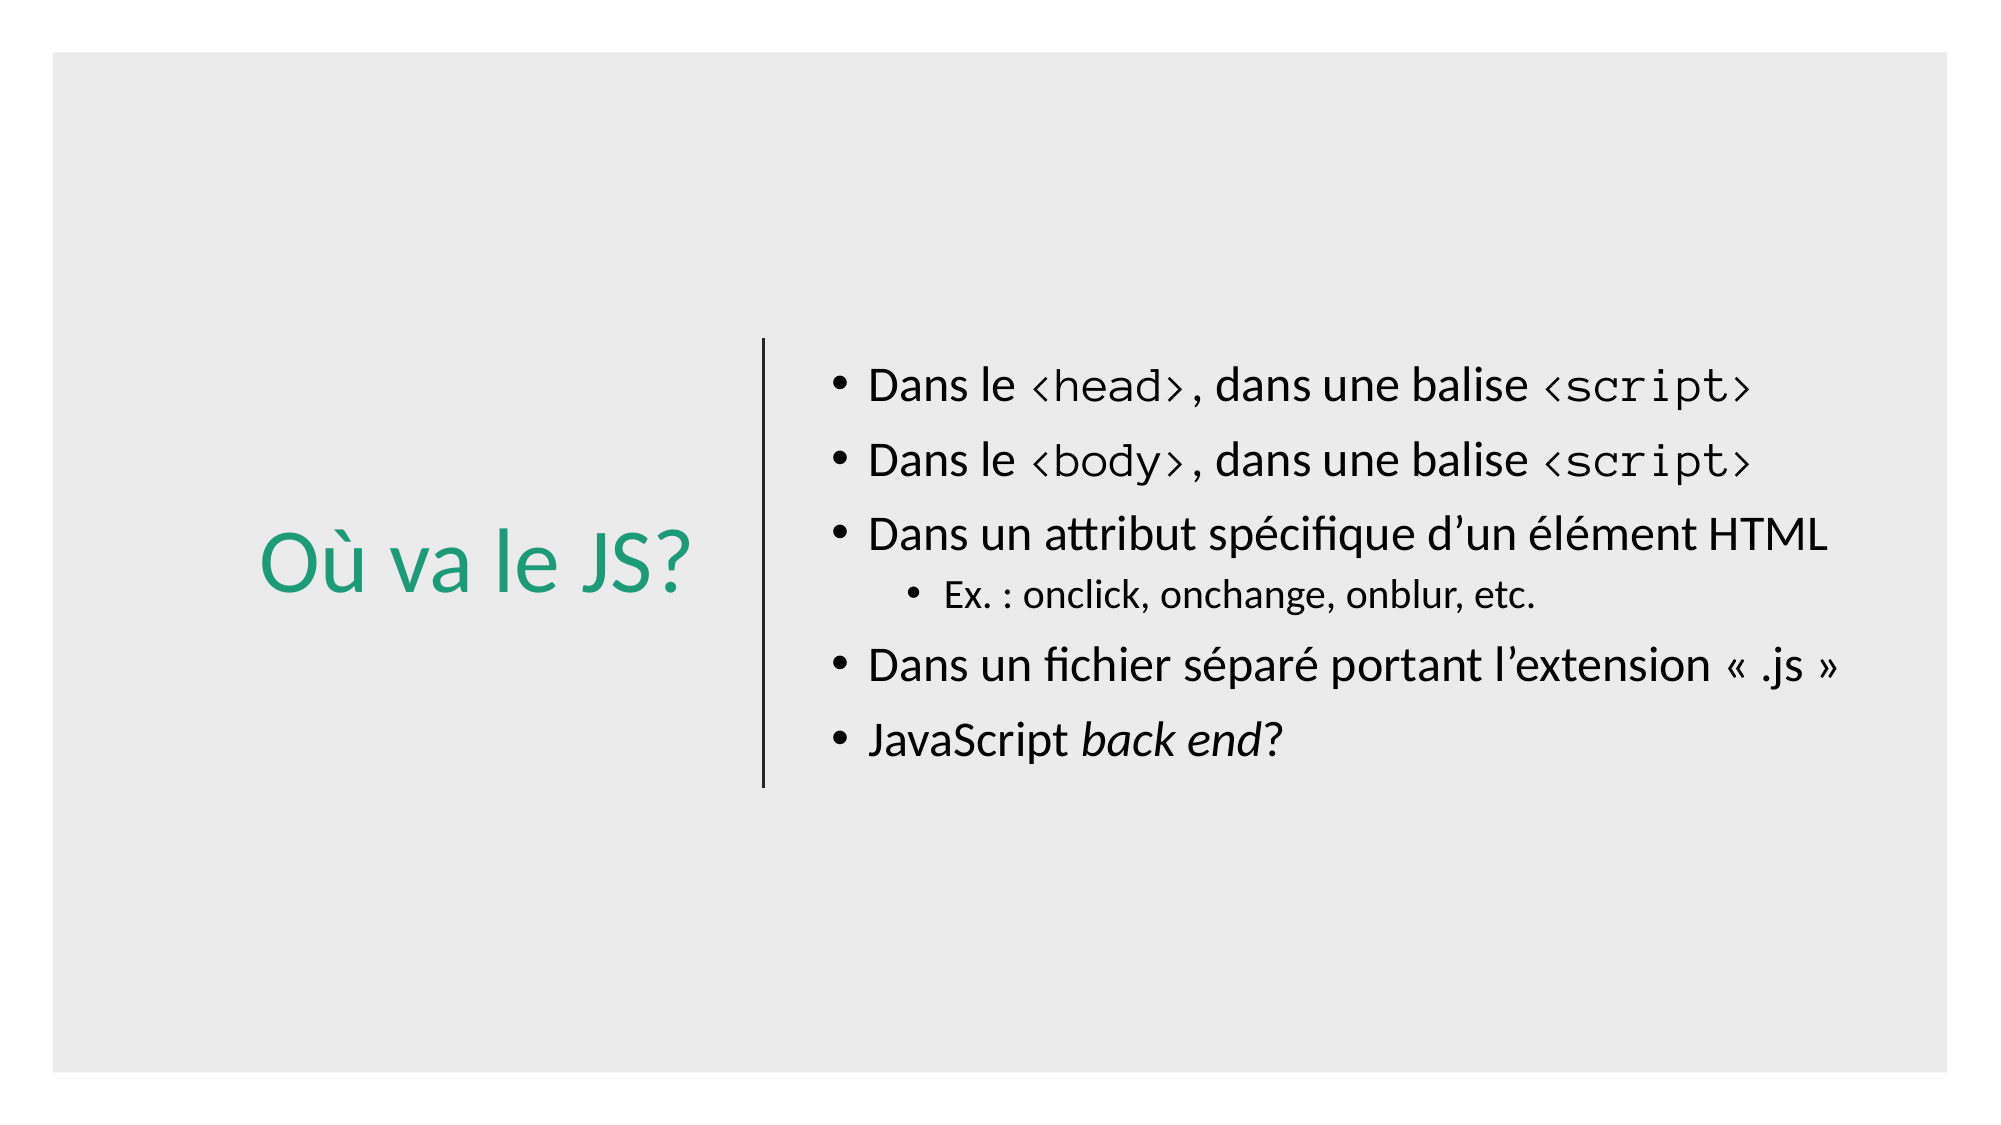

# Où va le JS?
Dans le <head>, dans une balise <script>
Dans le <body>, dans une balise <script>
Dans un attribut spécifique d’un élément HTML
Ex. : onclick, onchange, onblur, etc.
Dans un fichier séparé portant l’extension « .js »
JavaScript back end?